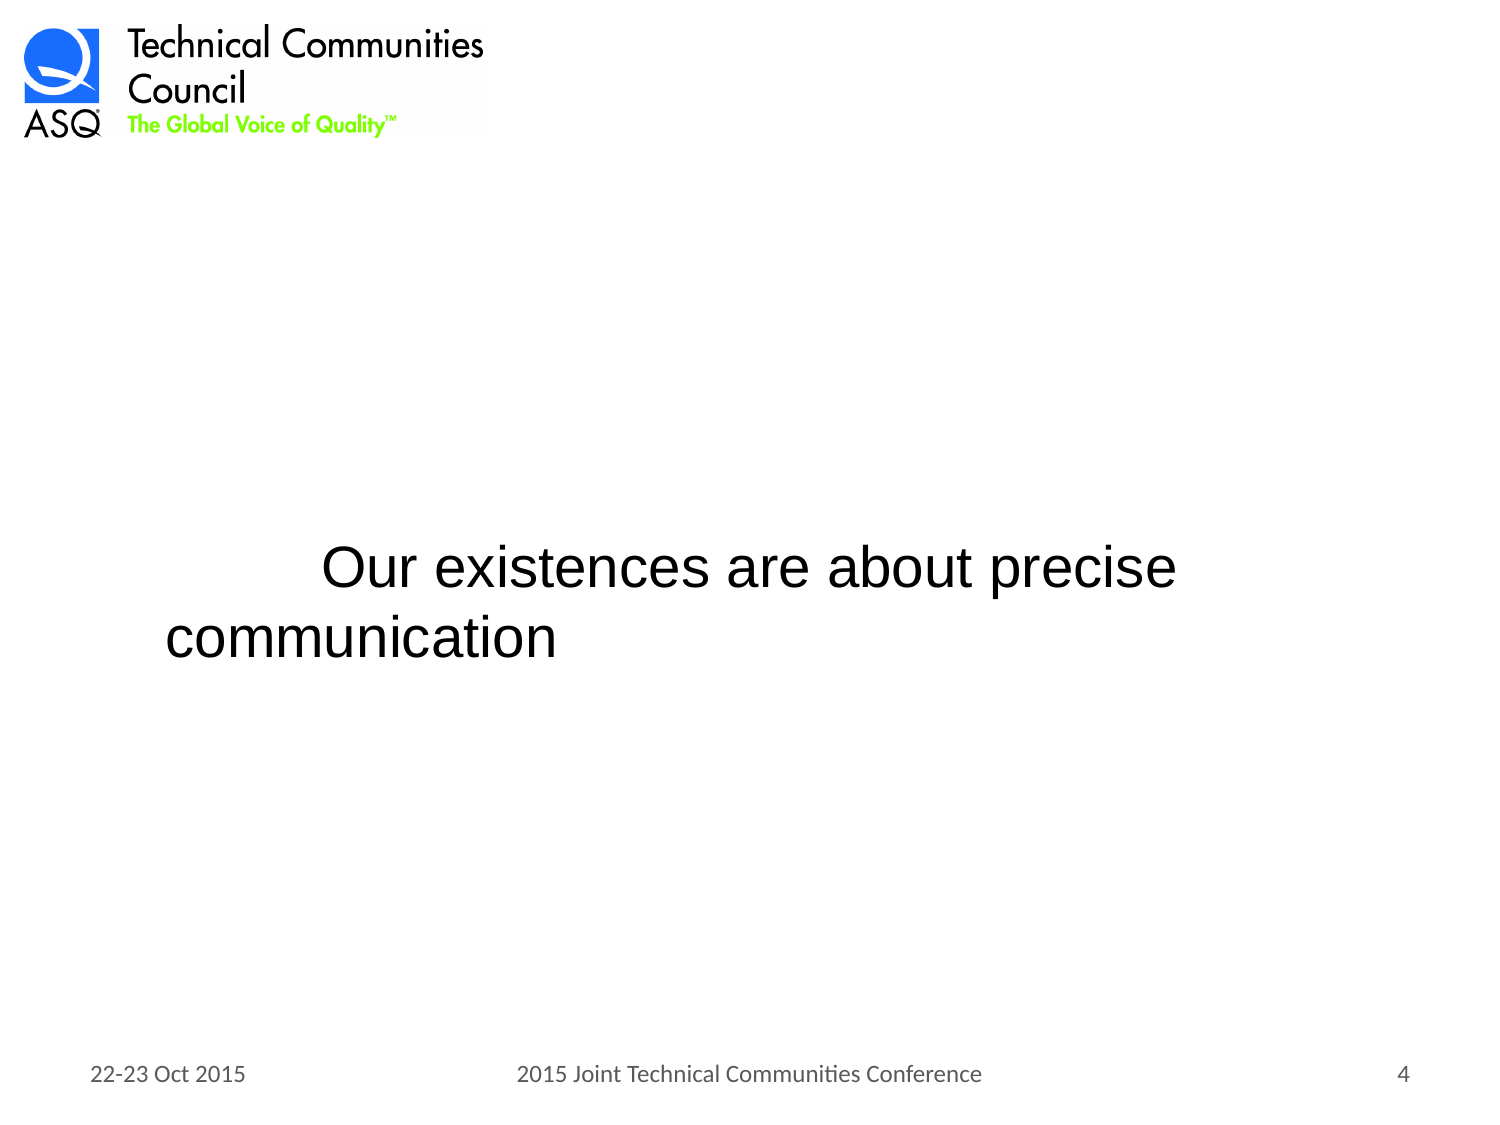

Our existences are about precise communication...and communication is about feedback loops
22-23 Oct 2015
2015 Joint Technical Communities Conference
4